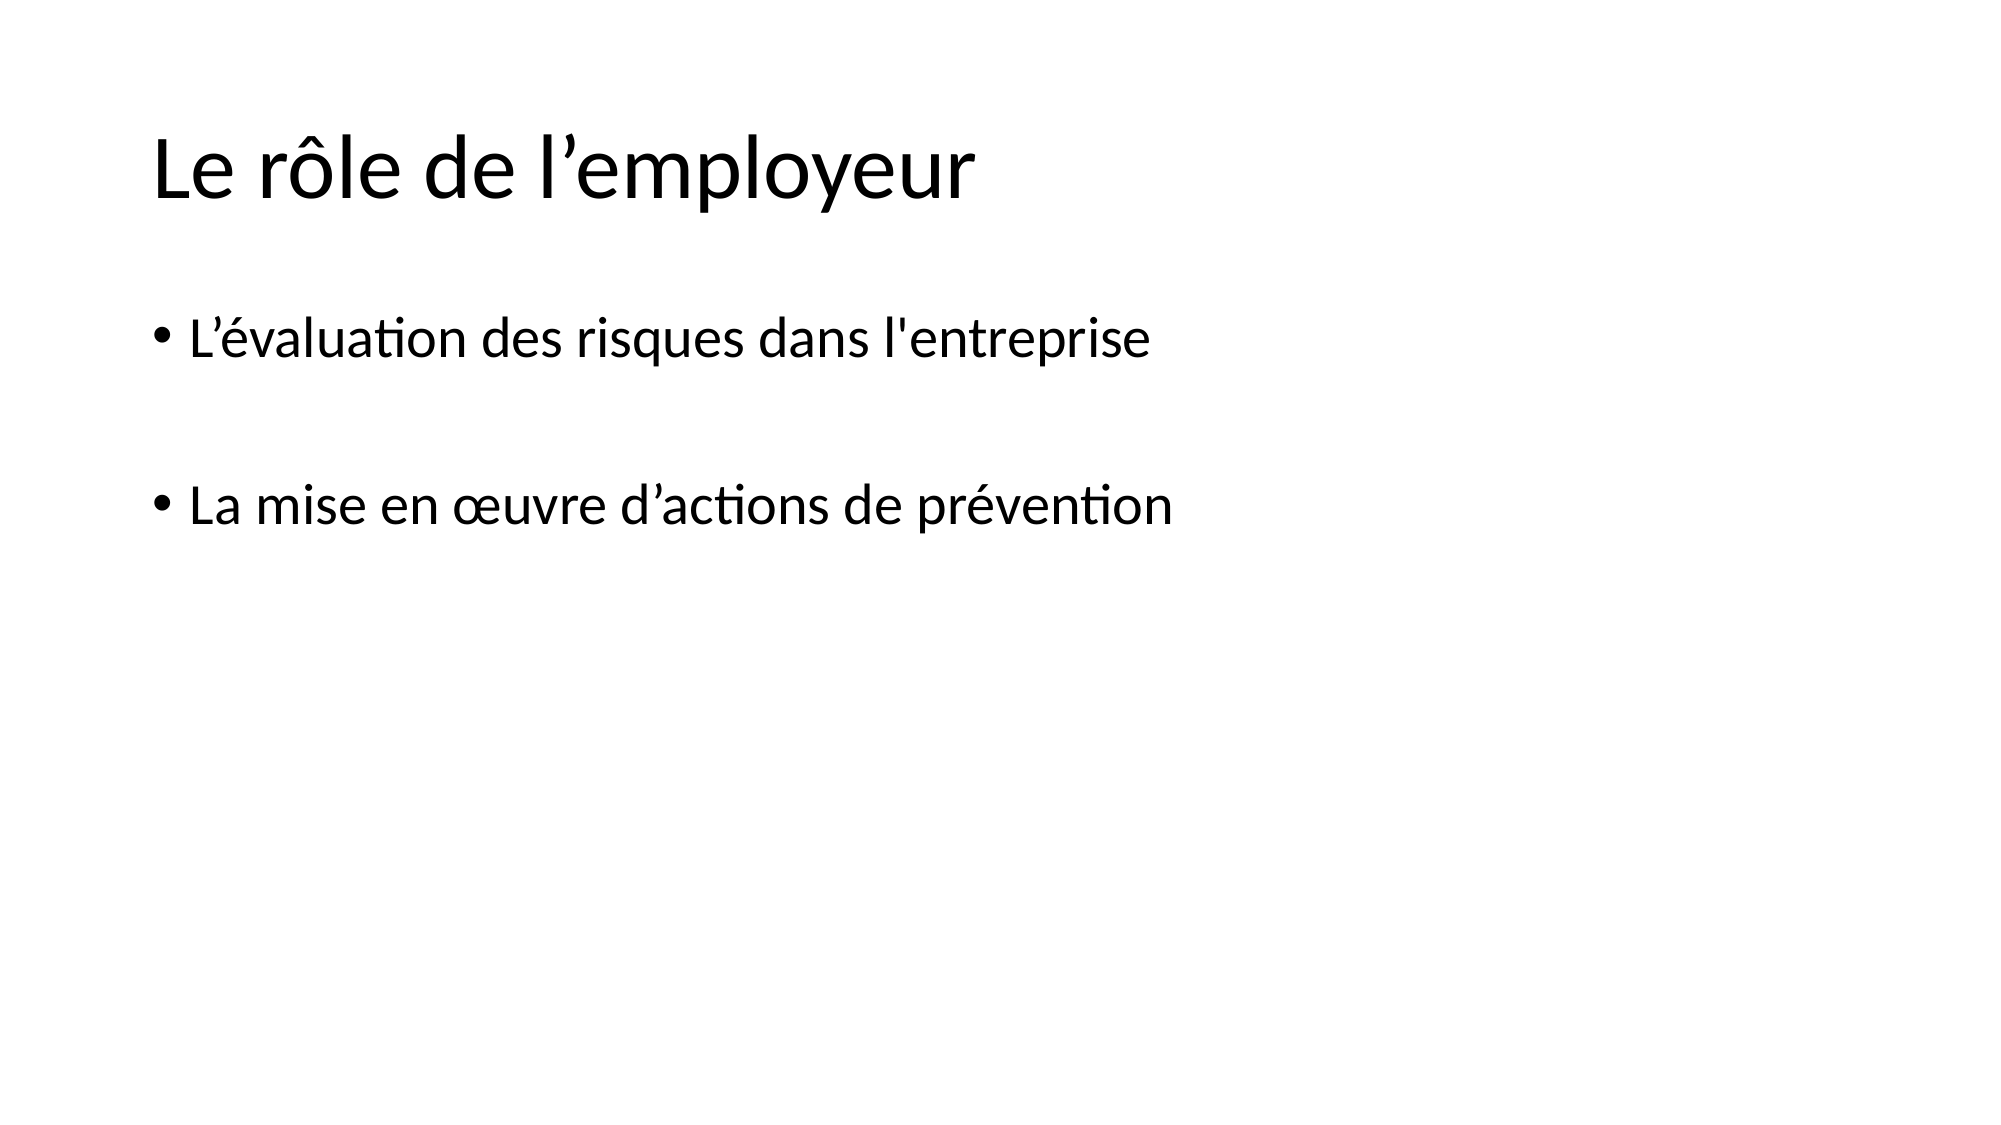

# Le rôle de l’employeur
L’évaluation des risques dans l'entreprise

La mise en œuvre d’actions de prévention